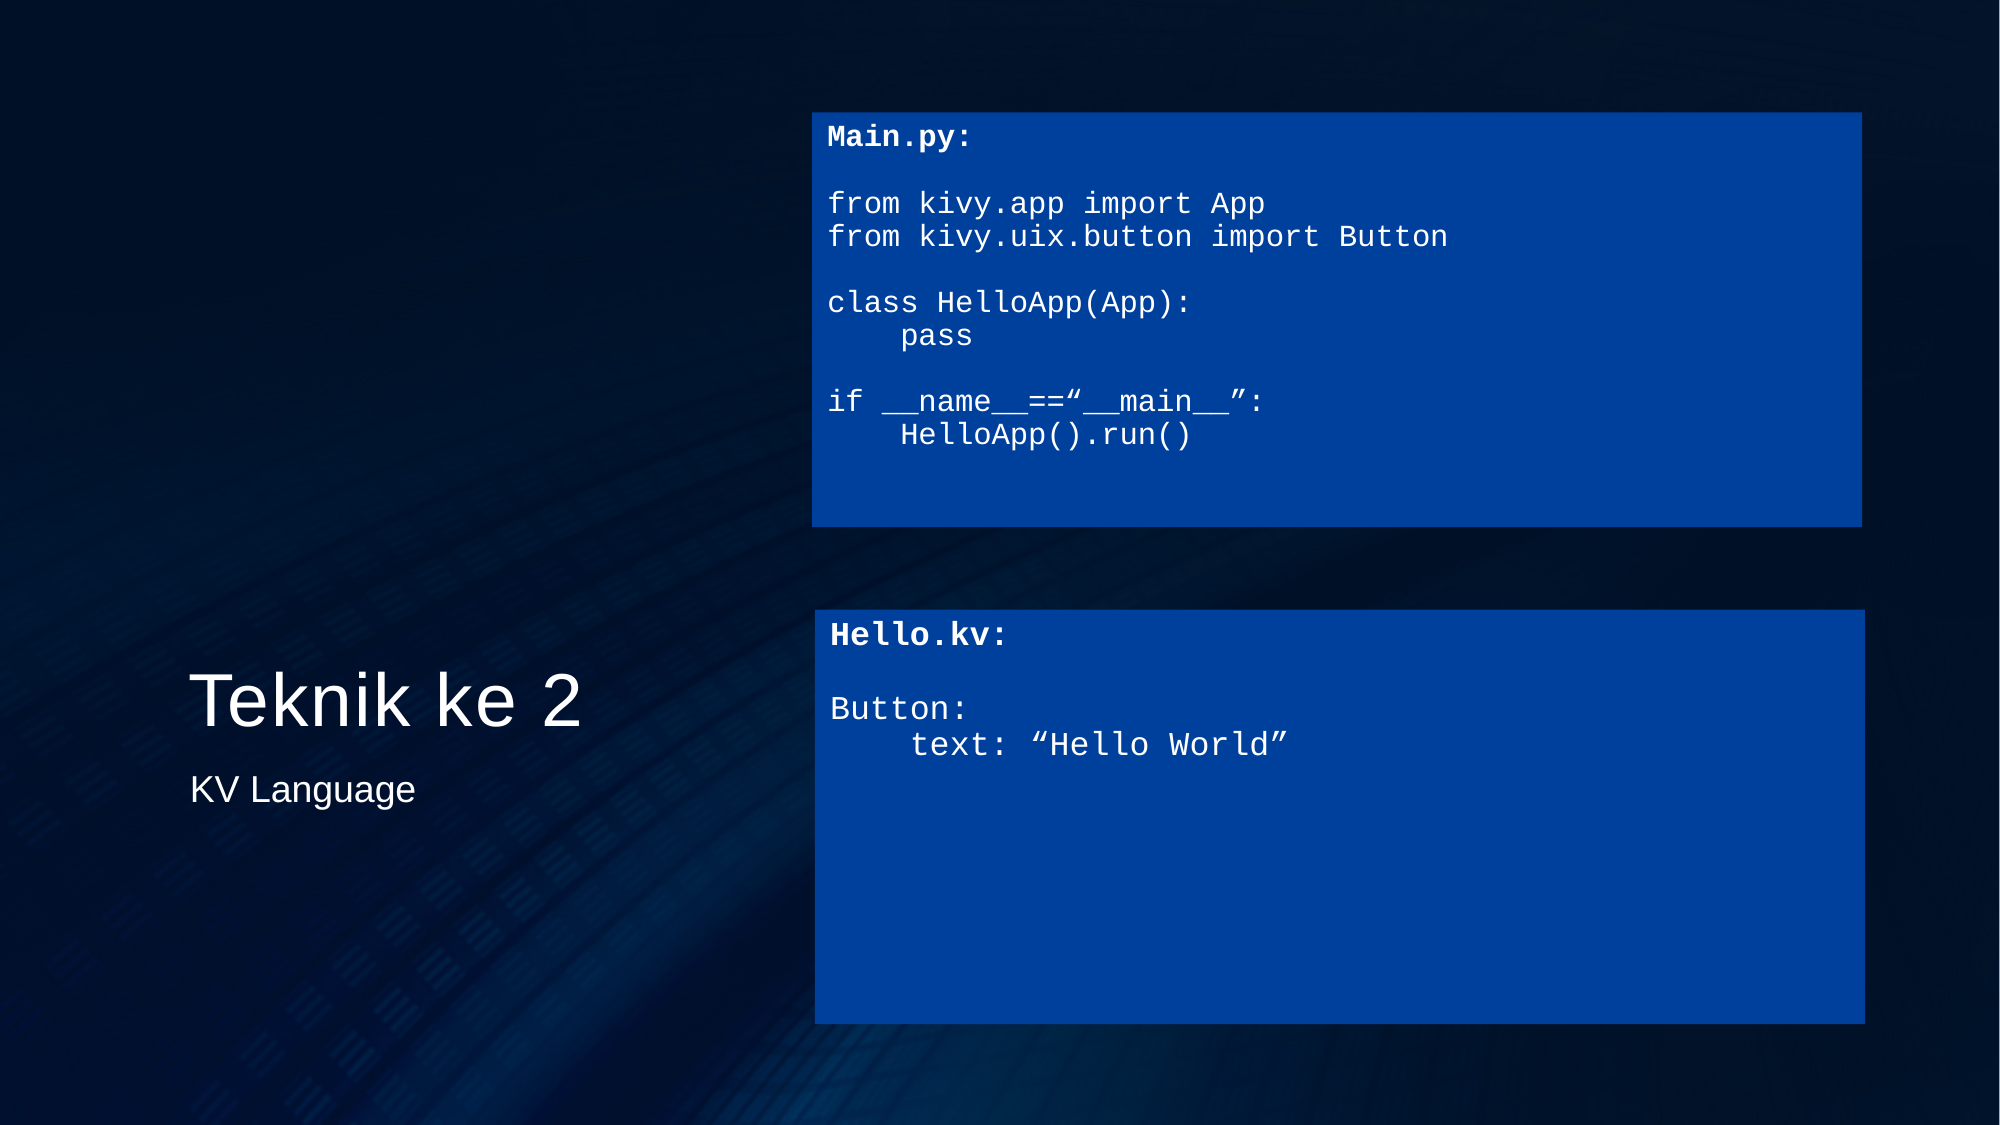

Main.py:
from kivy.app import App
from kivy.uix.button import Button
class HelloApp(App):
    pass
if __name__==“__main__”:
    HelloApp().run()
# Teknik ke 2
Hello.kv:
Button:
    text: “Hello World”
KV Language